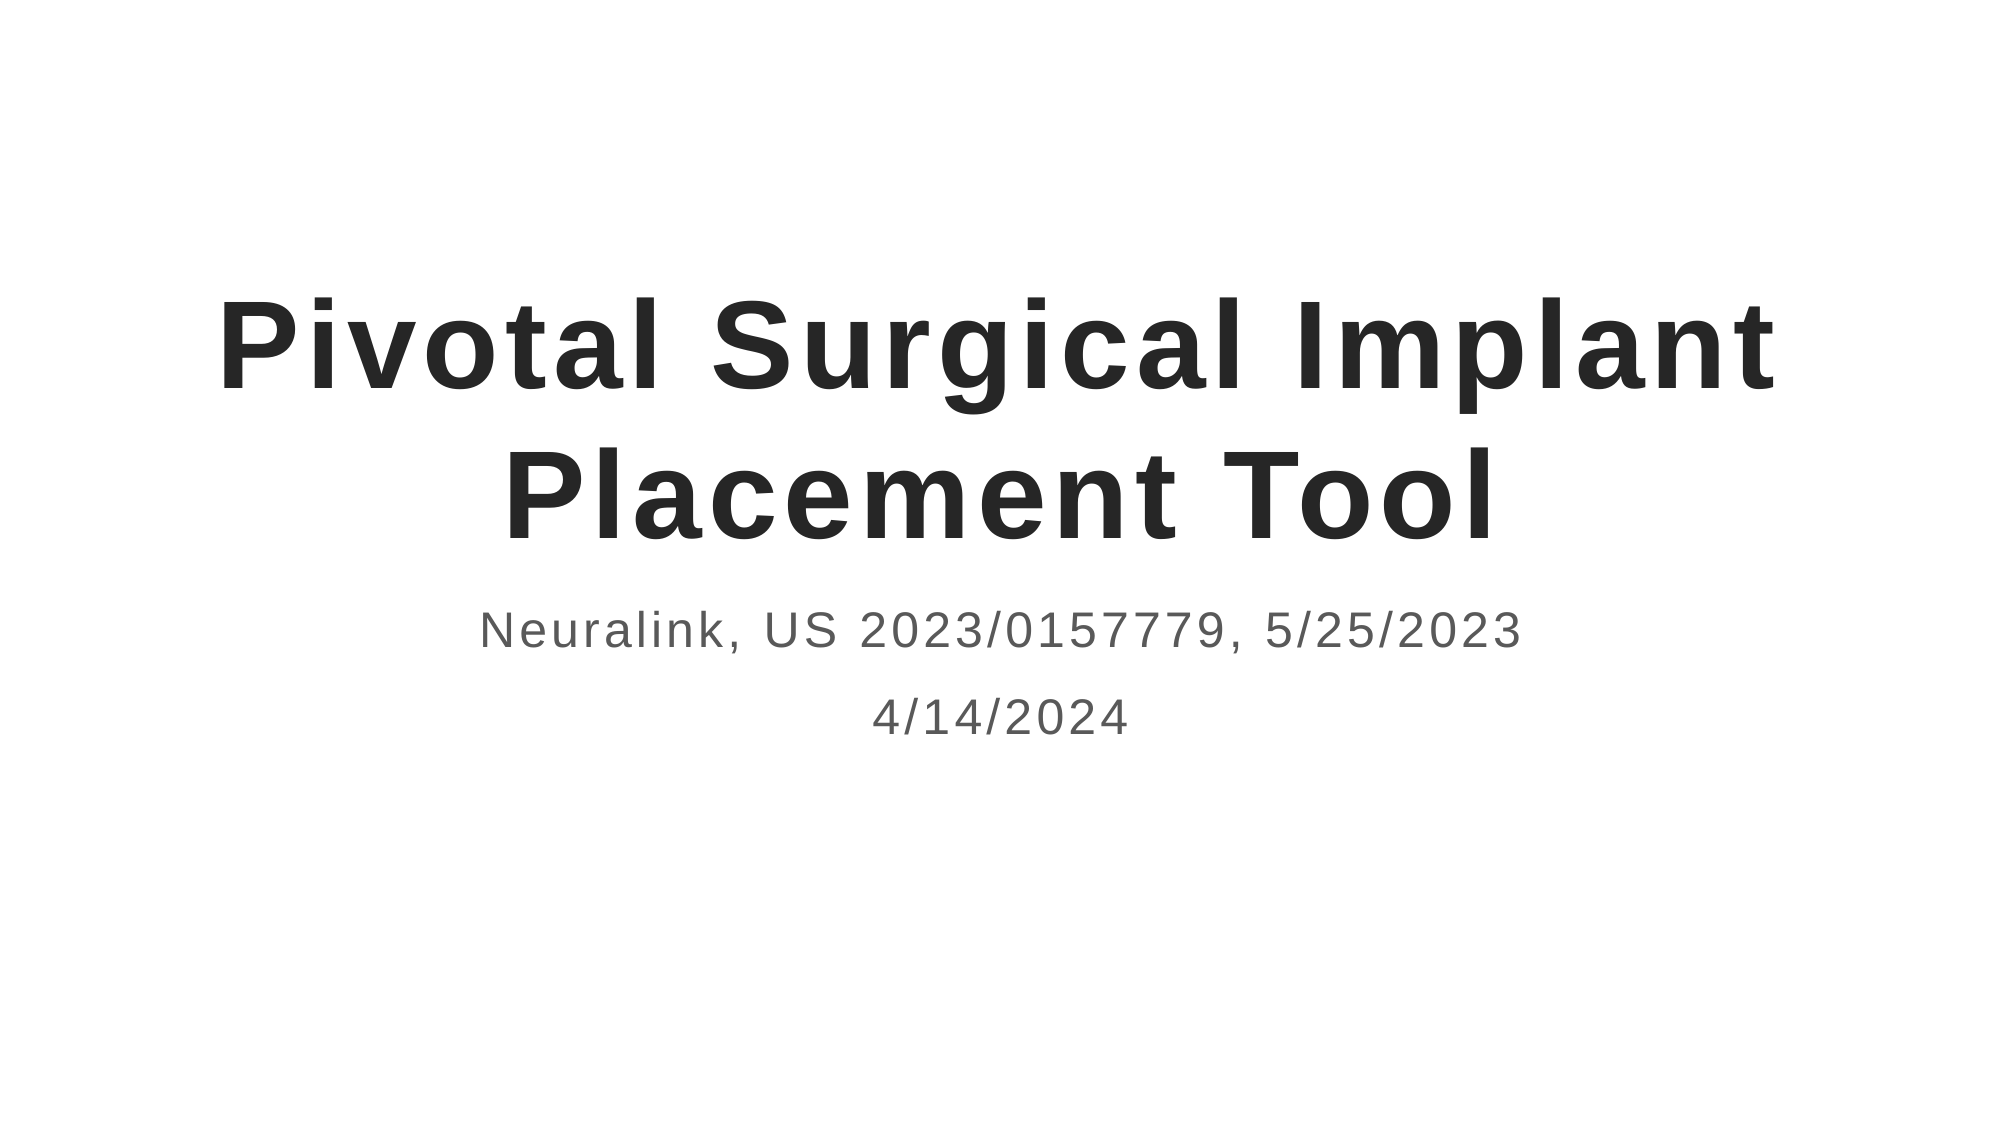

# Pivotal Surgical Implant Placement Tool
Neuralink, US 2023/0157779, 5/25/2023
4/14/2024